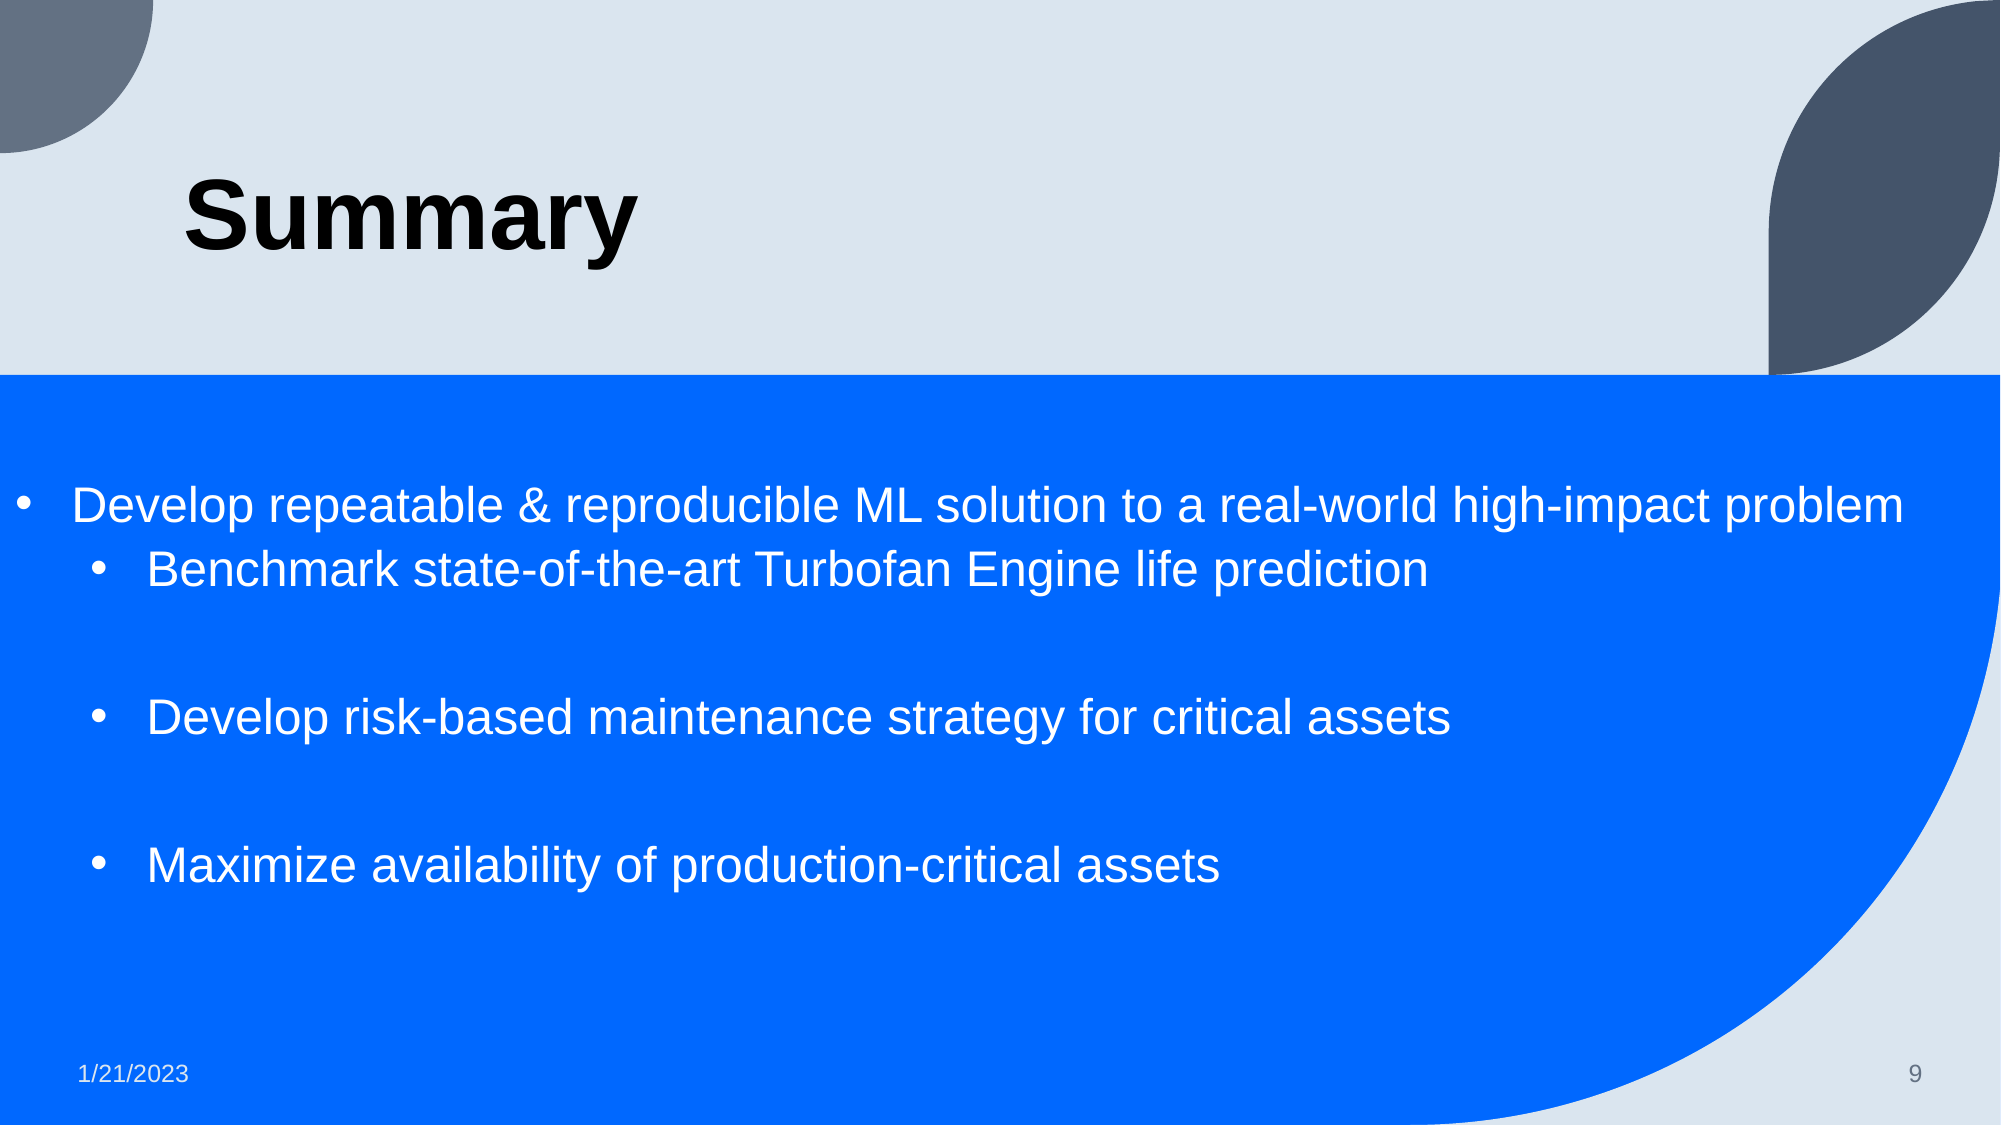

# Summary
Develop repeatable & reproducible ML solution to a real-world high-impact problem
Benchmark state-of-the-art Turbofan Engine life prediction

Develop risk-based maintenance strategy for critical assets

Maximize availability of production-critical assets

1/21/2023
9